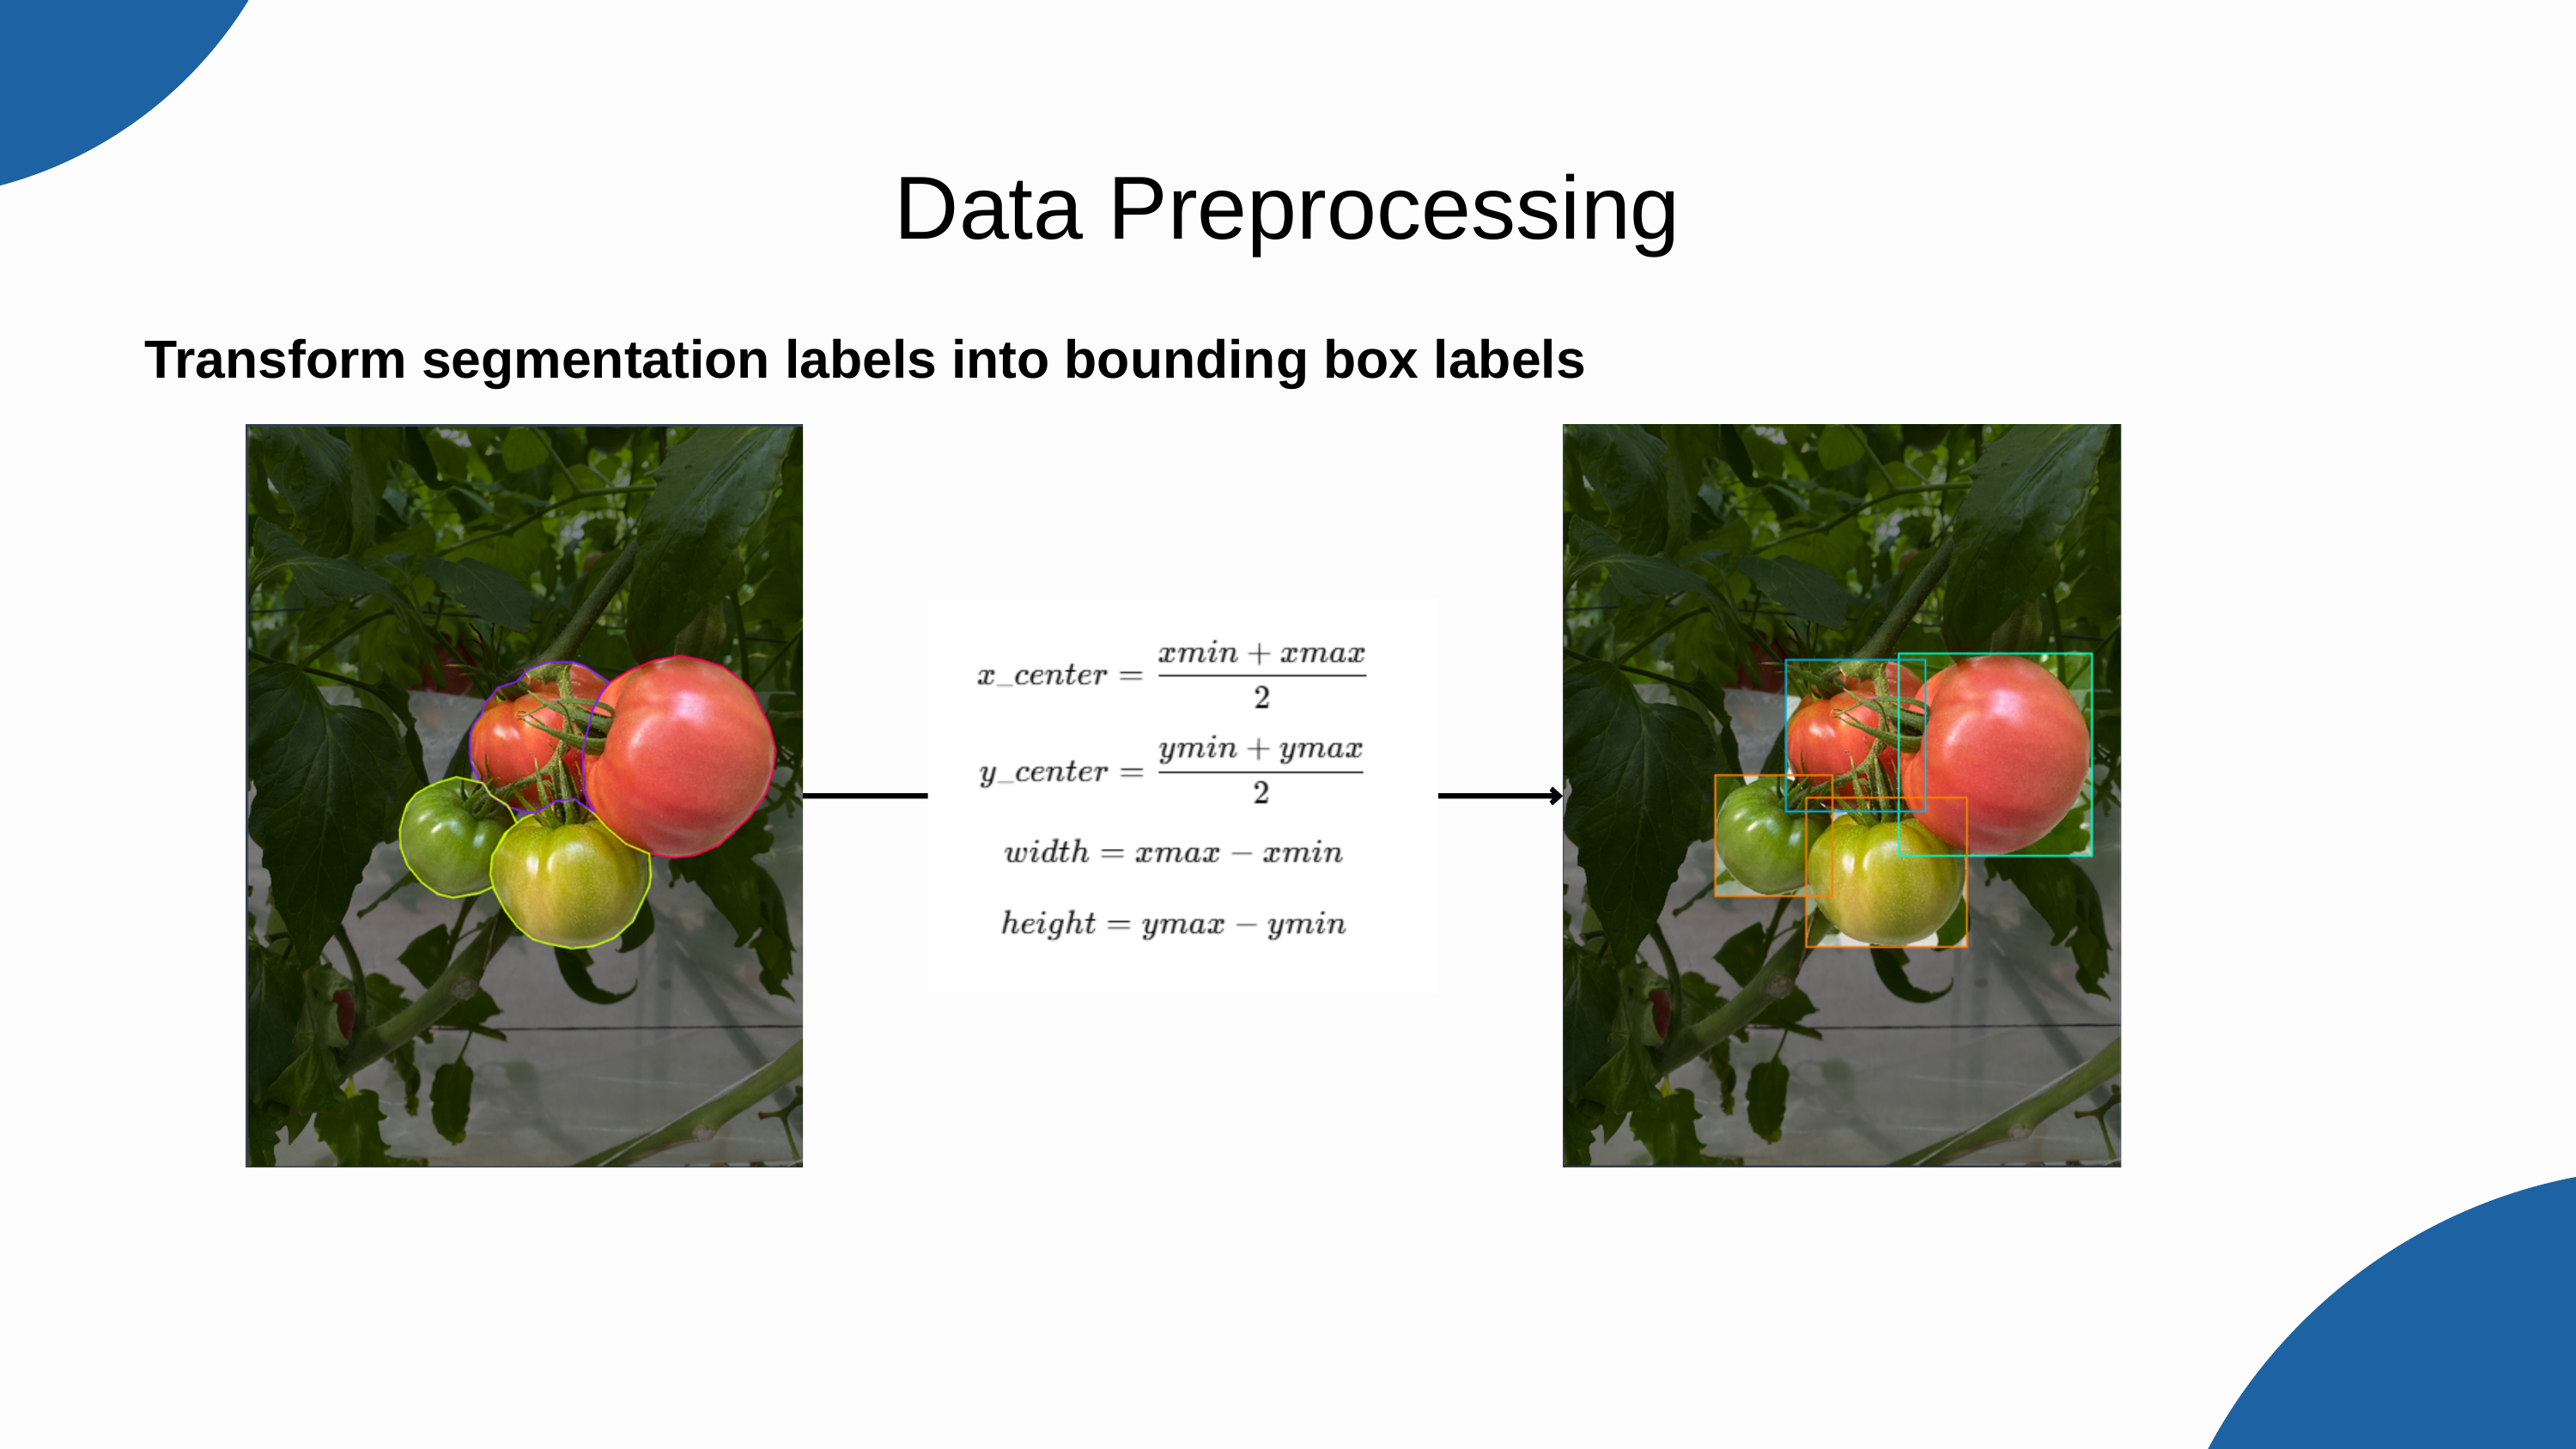

Data Preprocessing
Transform segmentation labels into bounding box labels